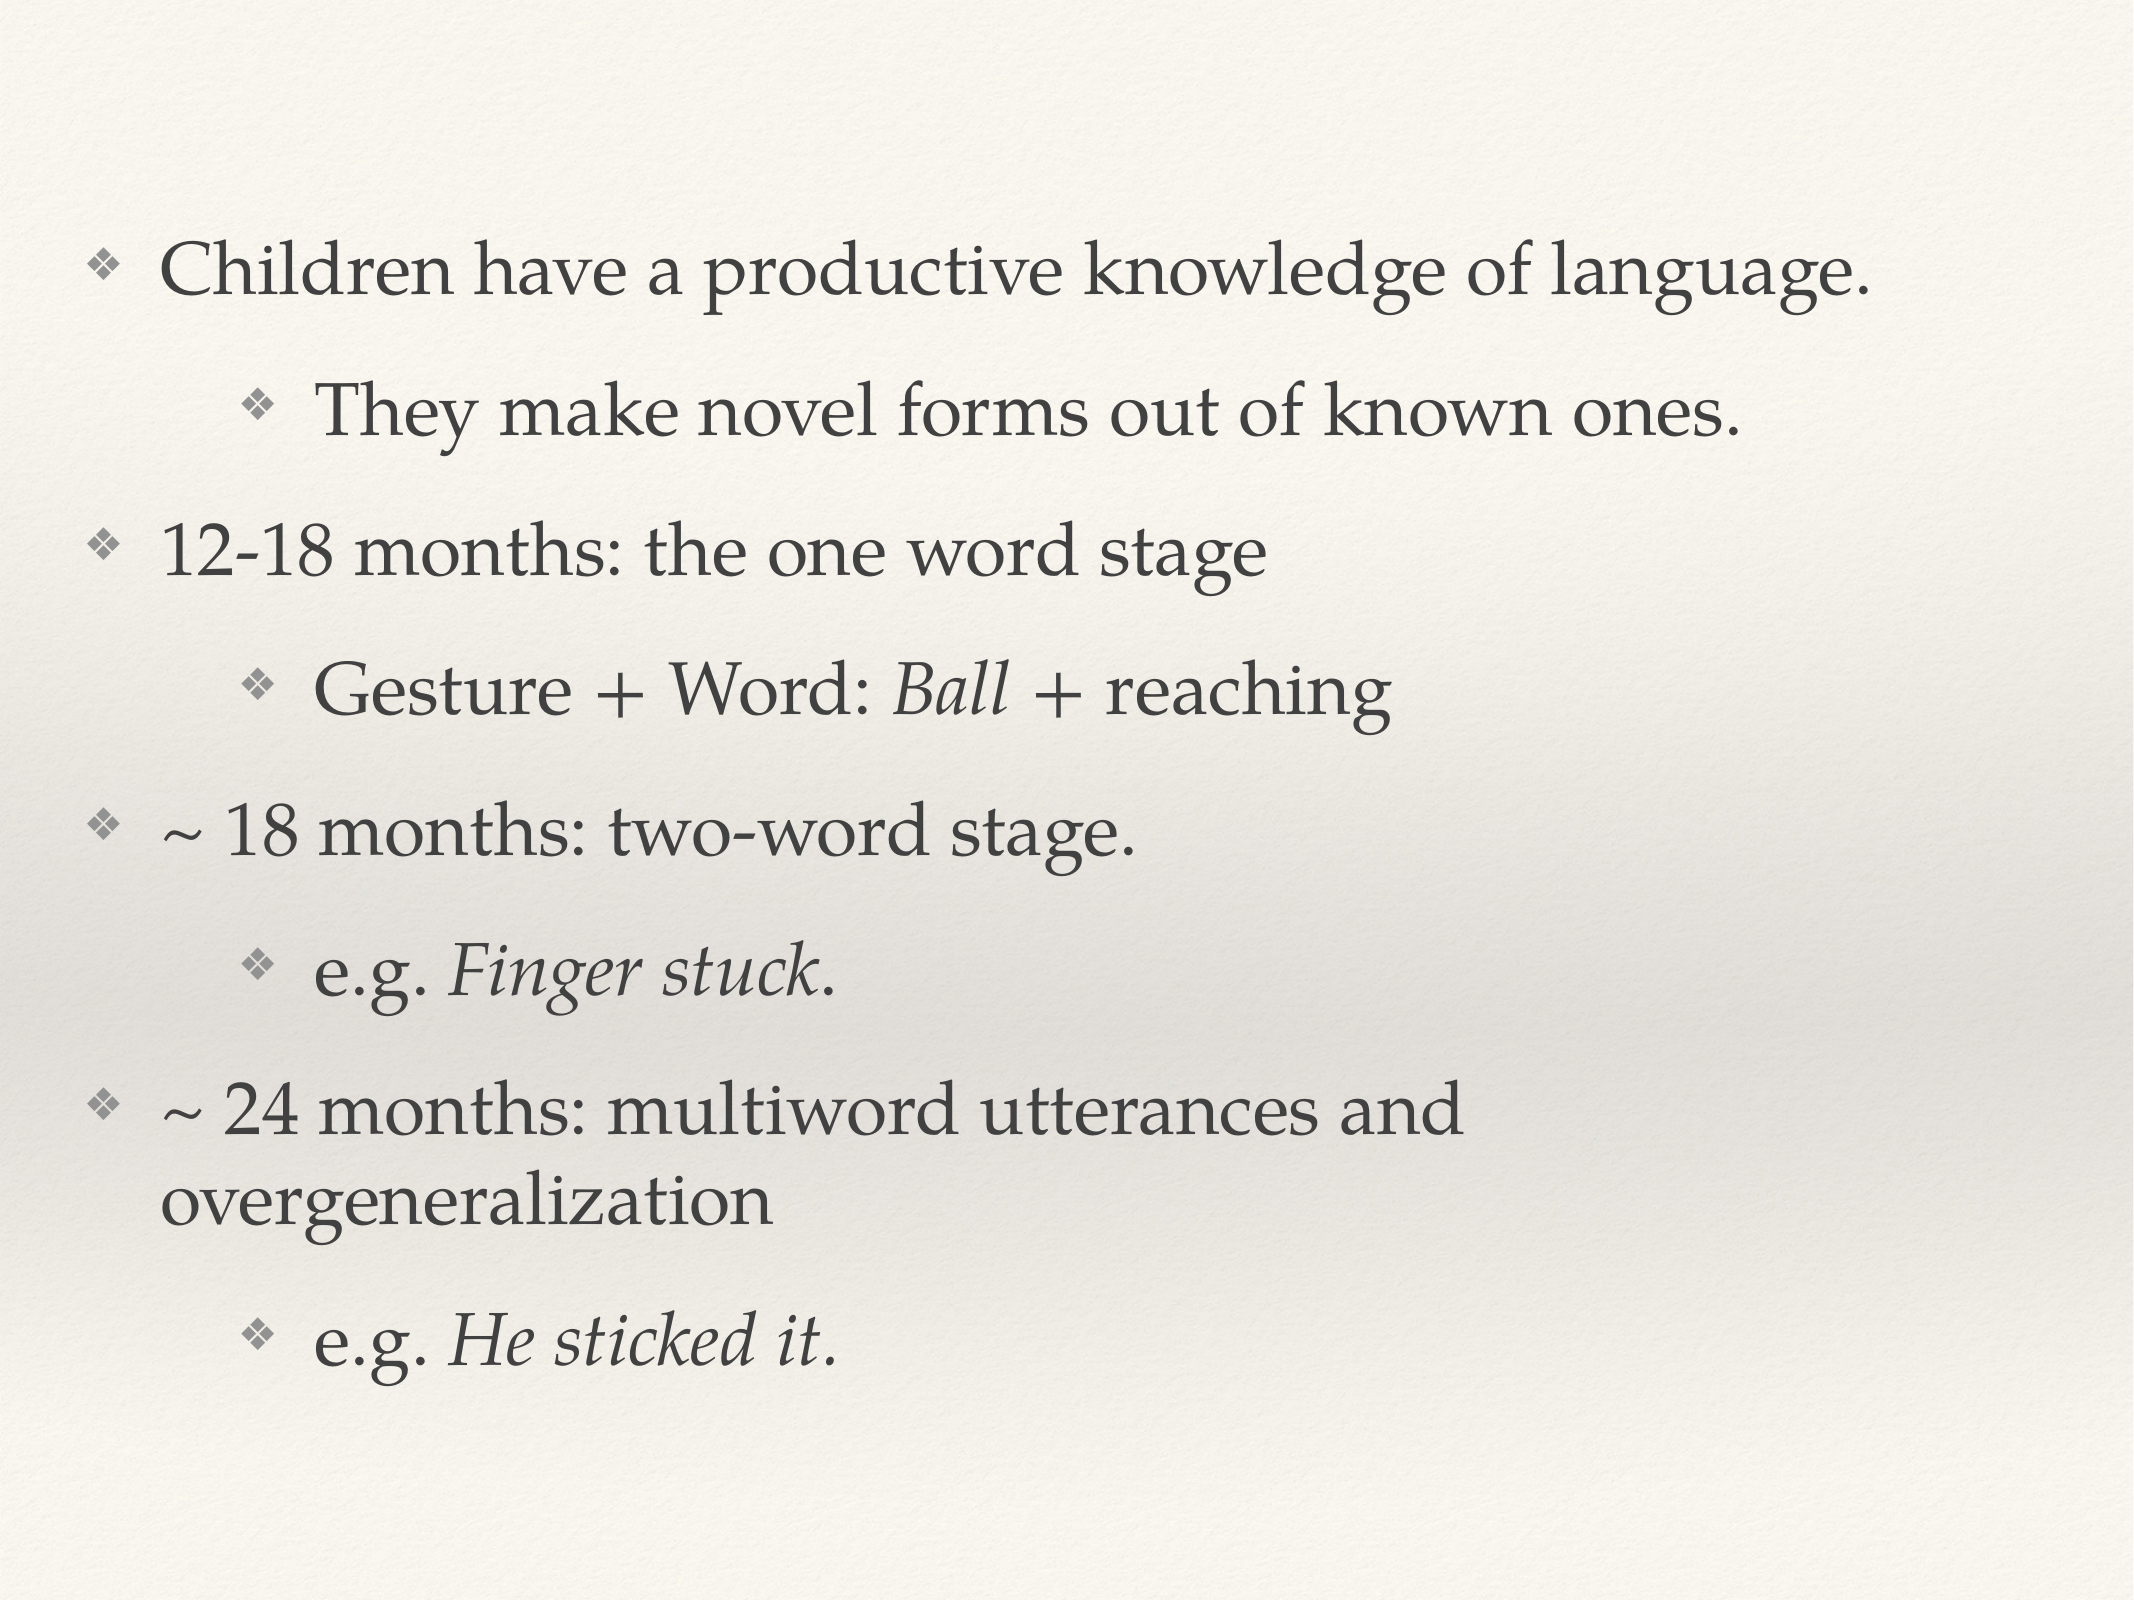

Children have a productive knowledge of language.
They make novel forms out of known ones.
12-18 months: the one word stage
Gesture + Word: Ball + reaching
~ 18 months: two-word stage.
e.g. Finger stuck.
~ 24 months: multiword utterances and overgeneralization
e.g. He sticked it.